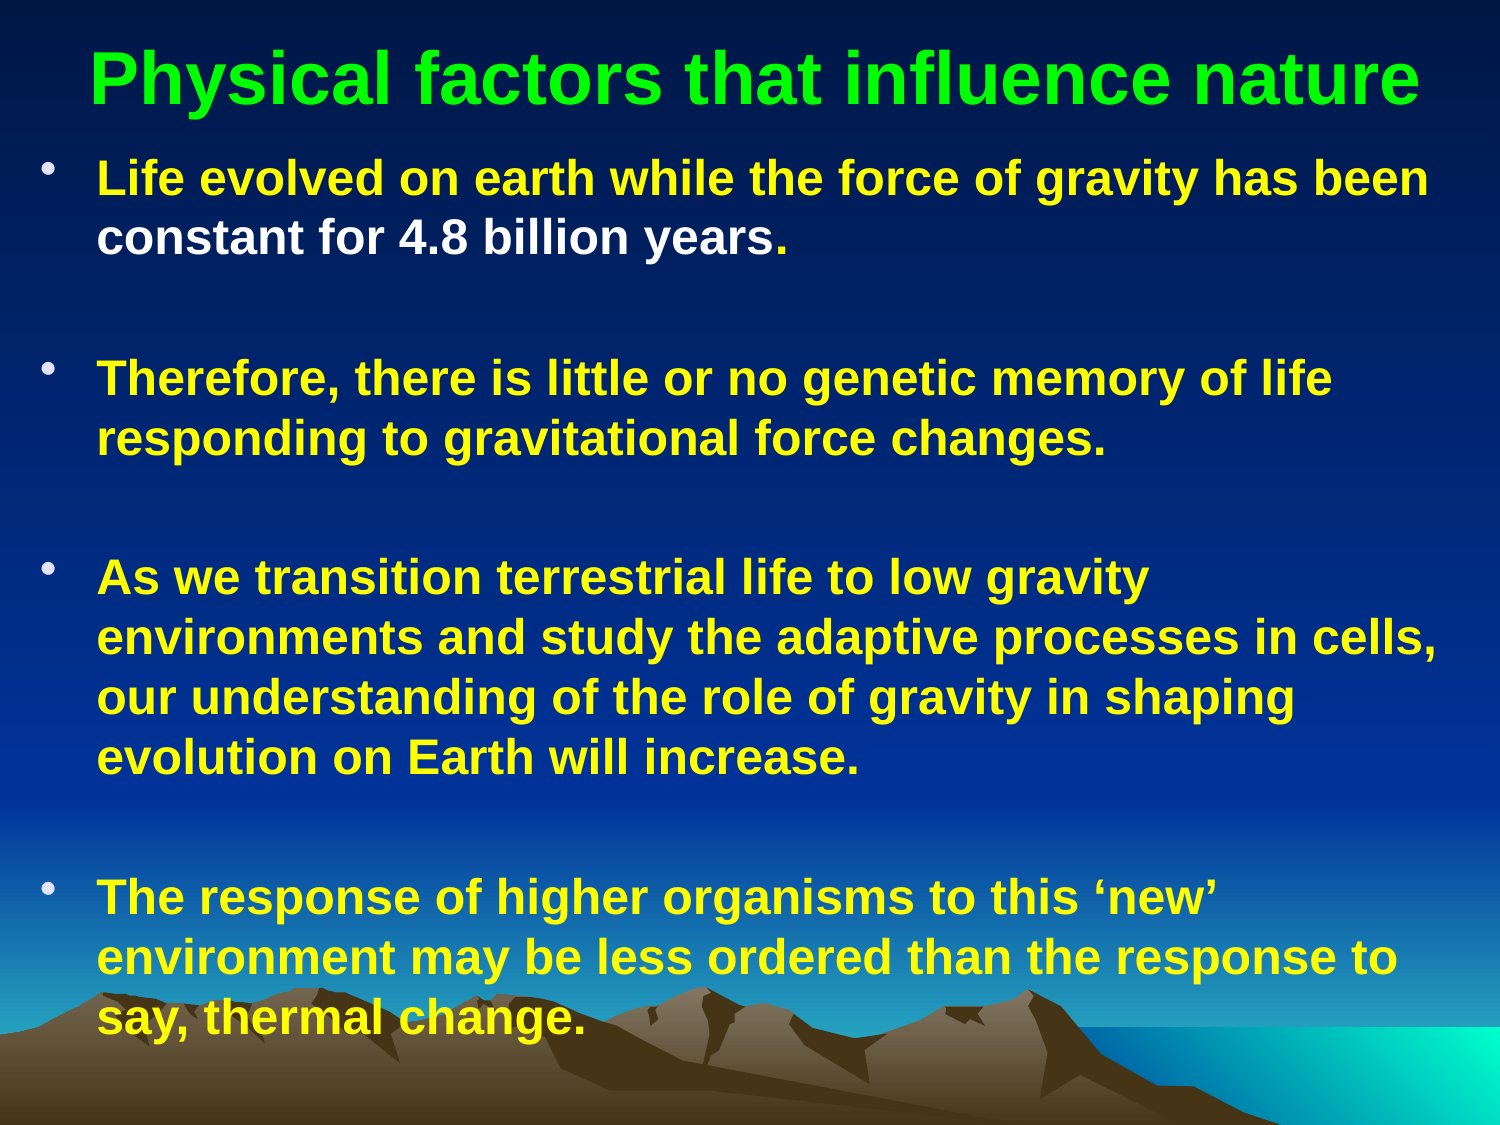

# Physical factors that influence nature
Life evolved on earth while the force of gravity has been constant for 4.8 billion years.

Therefore, there is little or no genetic memory of life responding to gravitational force changes.

As we transition terrestrial life to low gravity environments and study the adaptive processes in cells, our understanding of the role of gravity in shaping evolution on Earth will increase.

The response of higher organisms to this ‘new’ environment may be less ordered than the response to say, thermal change.